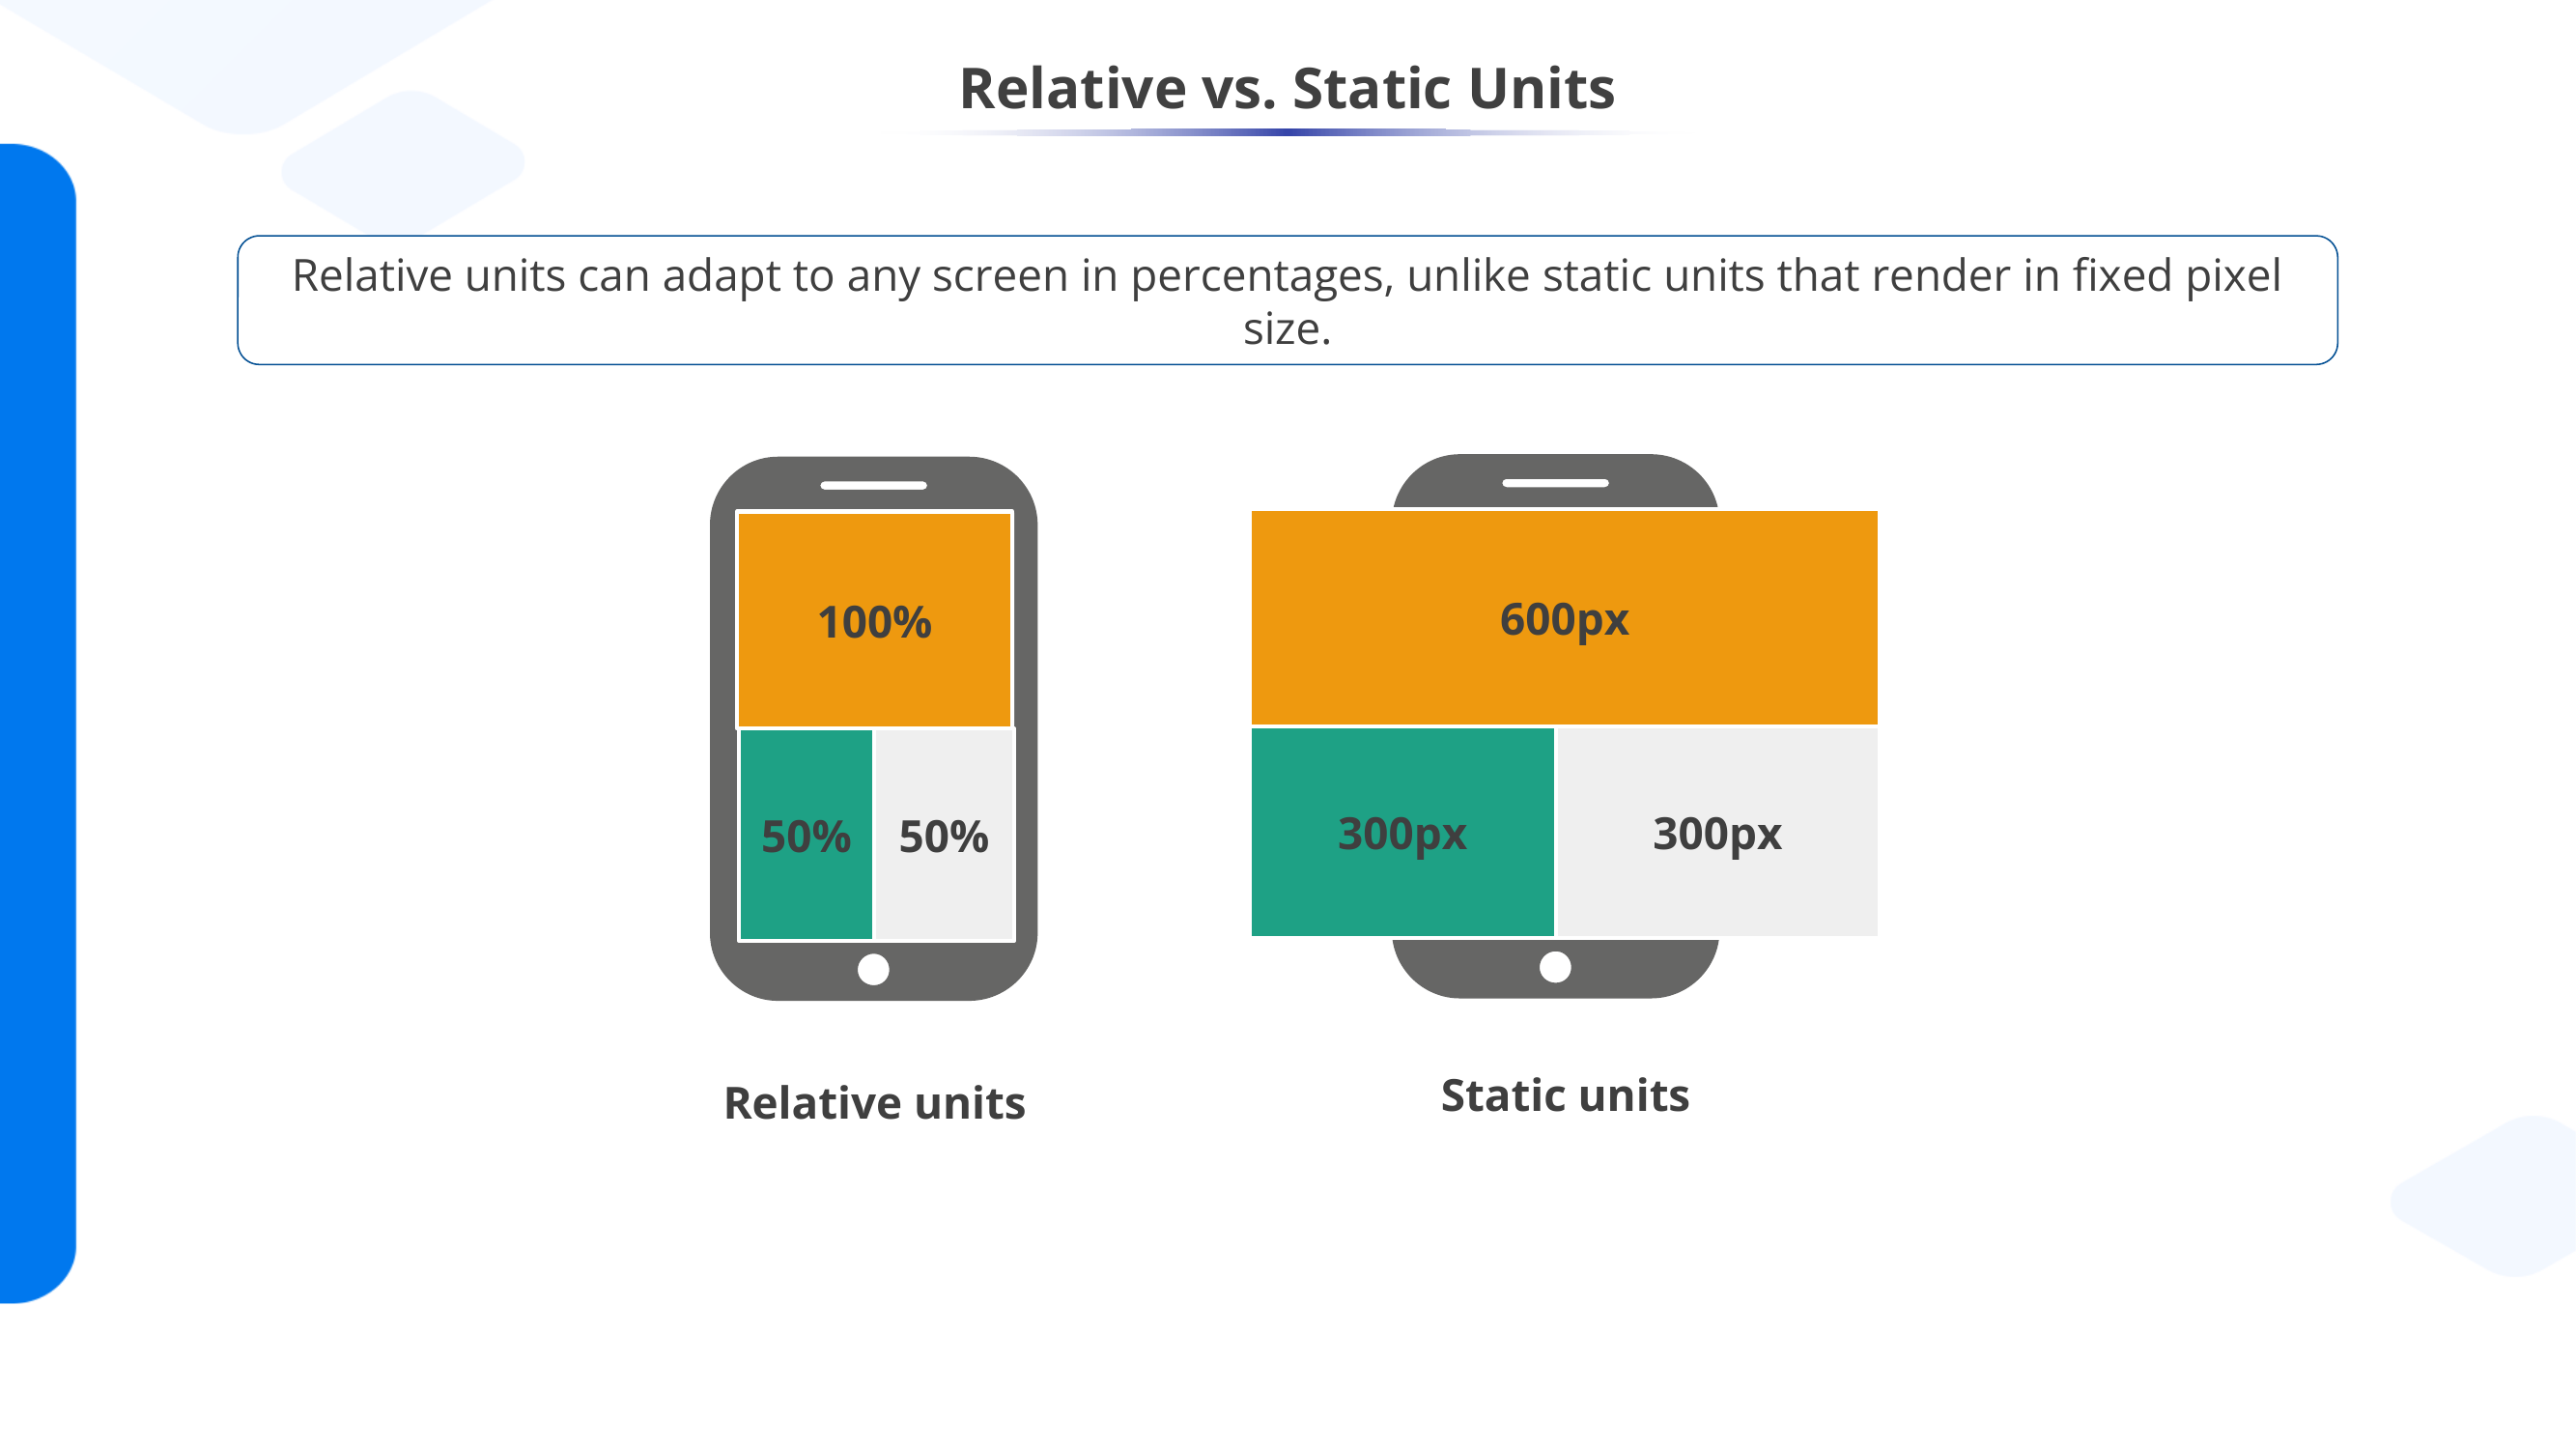

# Relative vs. Static Units

Relative units can adapt to any screen in percentages, unlike static units that render in fixed pixel size.

600px
300px
300px

100%
50%
50%
Static units
Relative units